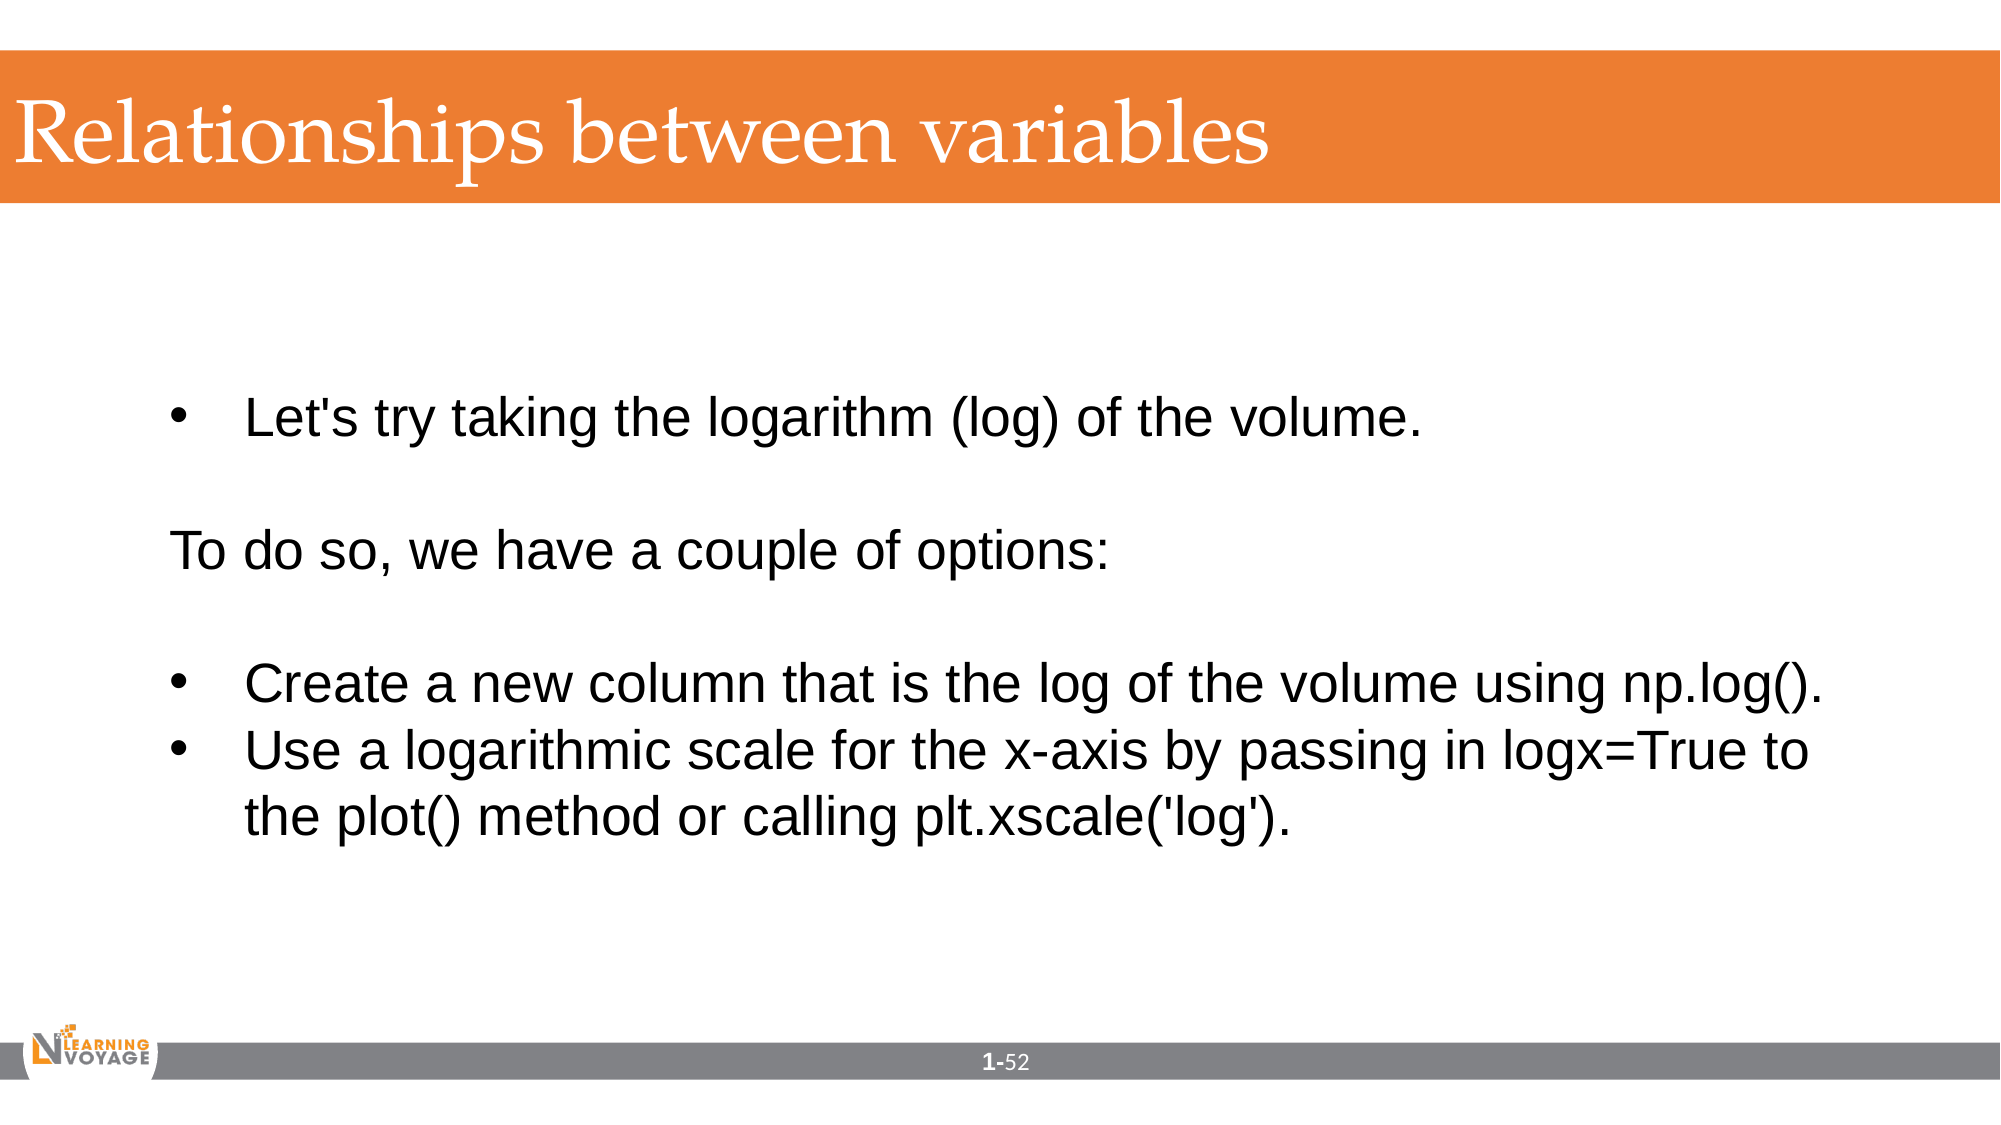

Relationships between variables
Let's try taking the logarithm (log) of the volume.

To do so, we have a couple of options:

Create a new column that is the log of the volume using np.log().
Use a logarithmic scale for the x-axis by passing in logx=True to the plot() method or calling plt.xscale('log').
1-52